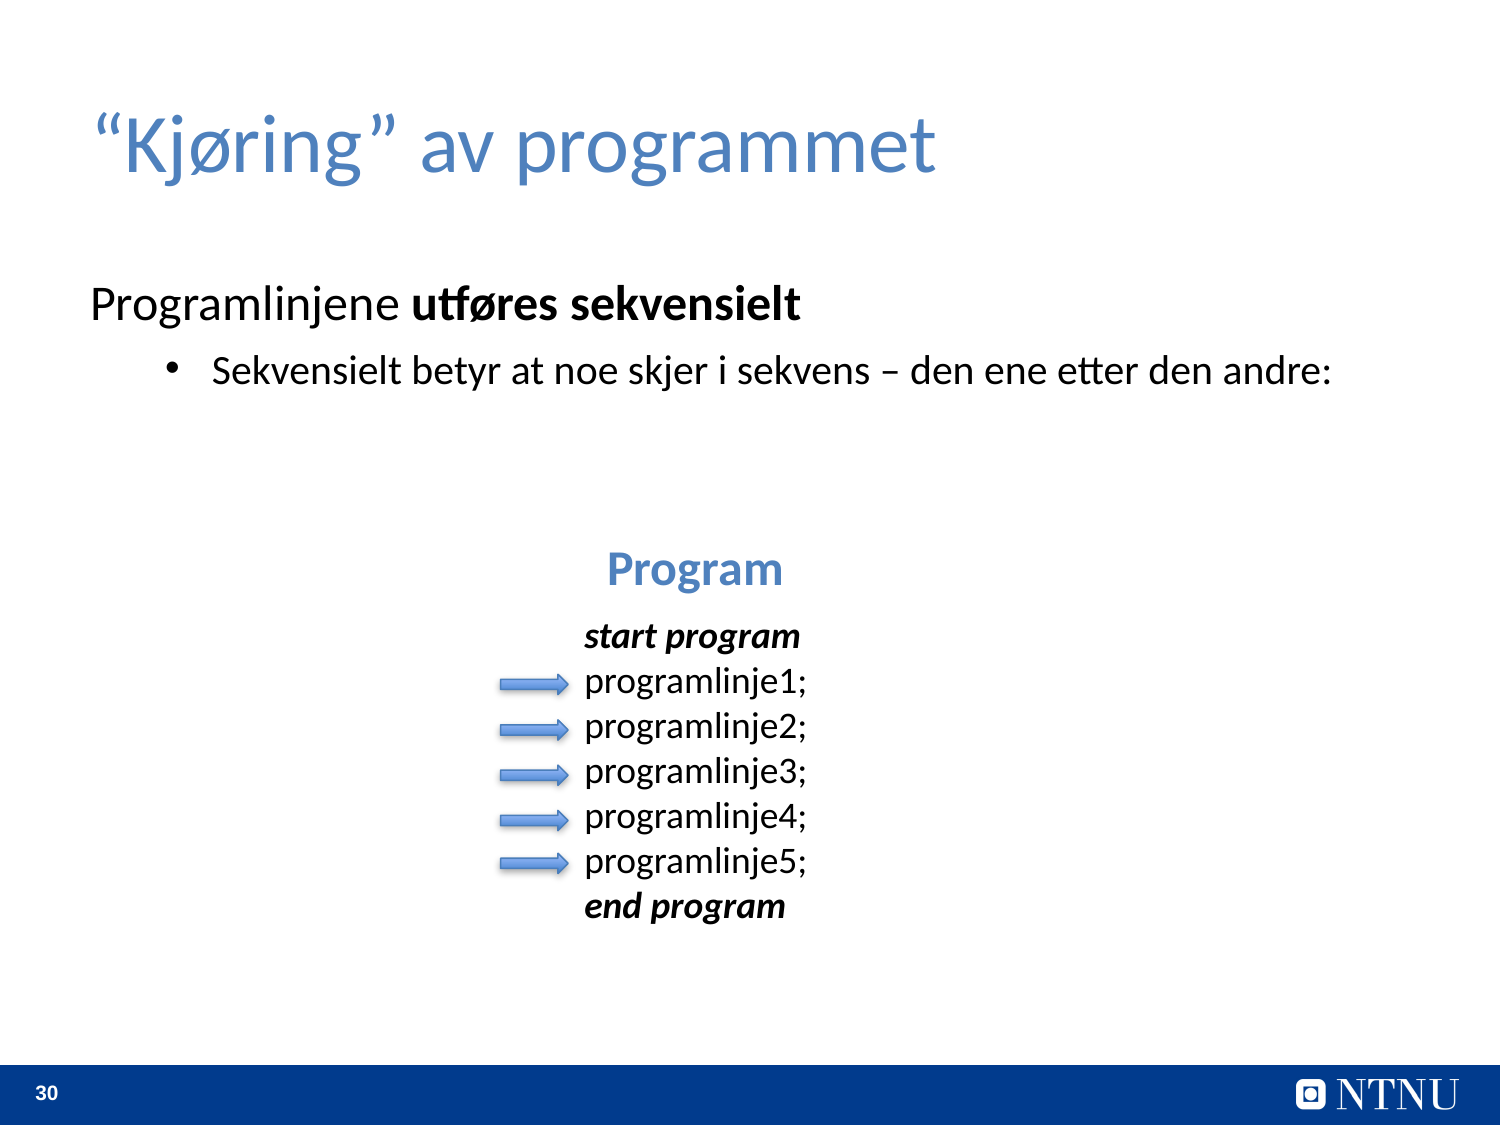

# “Kjøring” av programmet
Programlinjene utføres sekvensielt
Sekvensielt betyr at noe skjer i sekvens – den ene etter den andre:
Program
start program
programlinje1;
programlinje2;
programlinje3;
programlinje4;
programlinje5;
end program